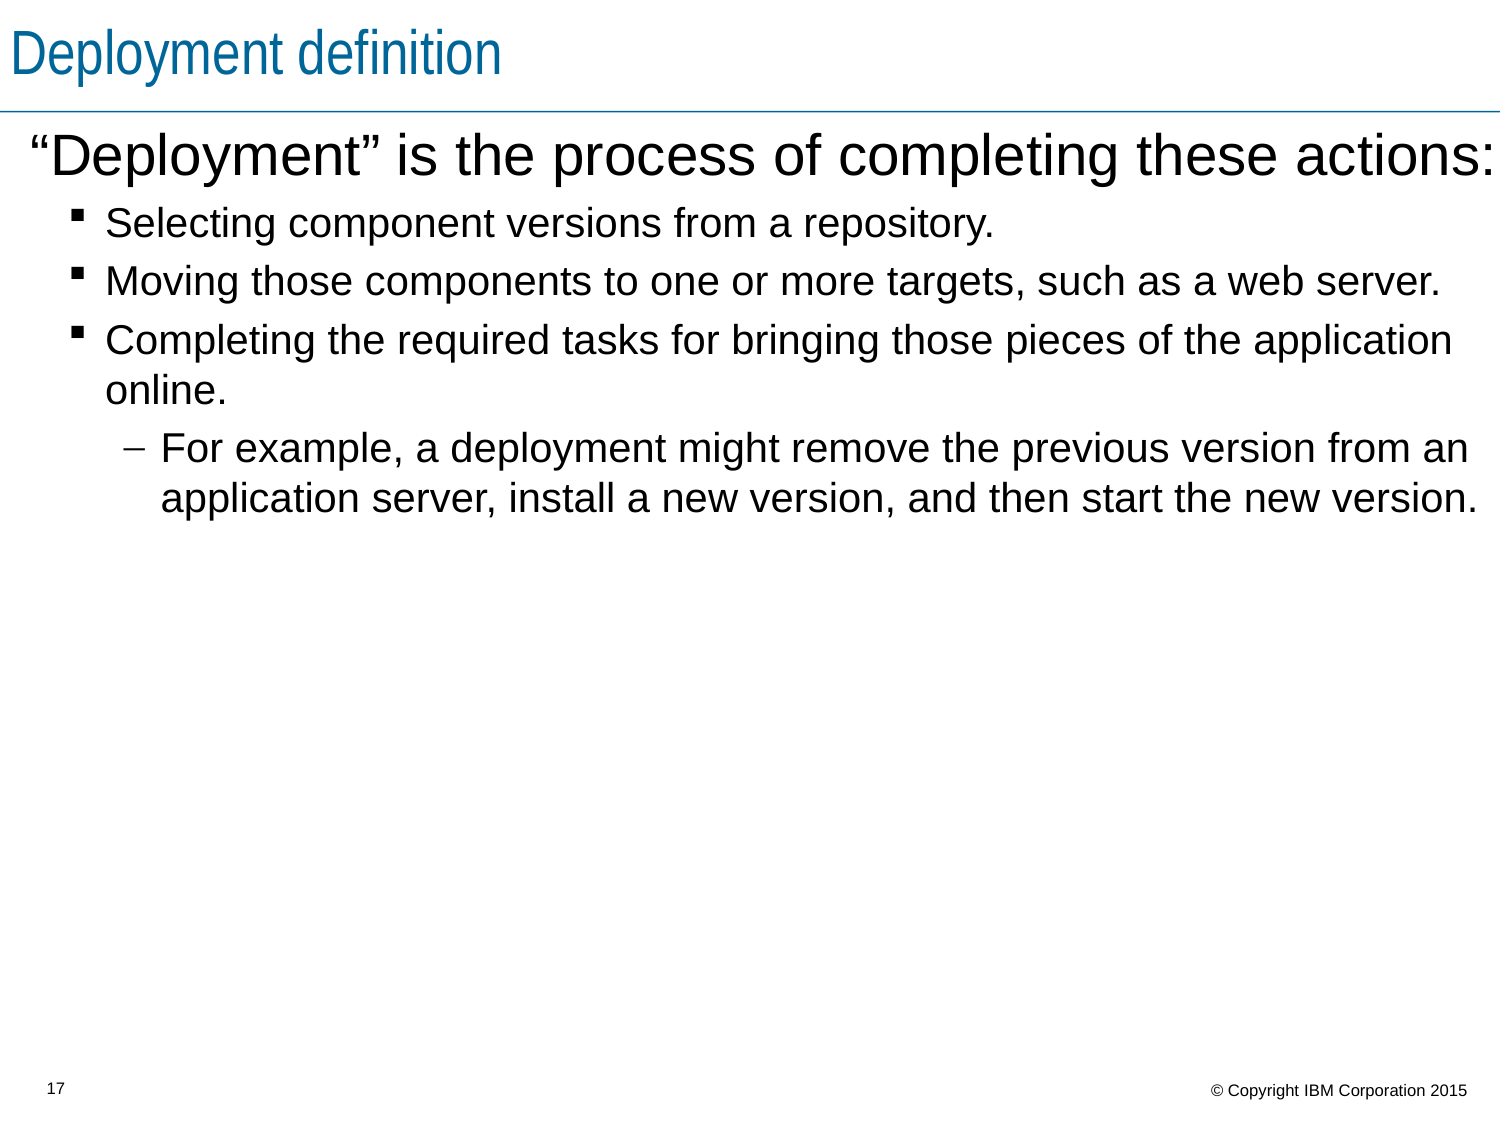

Deployment definition
“Deployment” is the process of completing these actions:
Selecting component versions from a repository.
Moving those components to one or more targets, such as a web server.
Completing the required tasks for bringing those pieces of the application online.
For example, a deployment might remove the previous version from an application server, install a new version, and then start the new version.